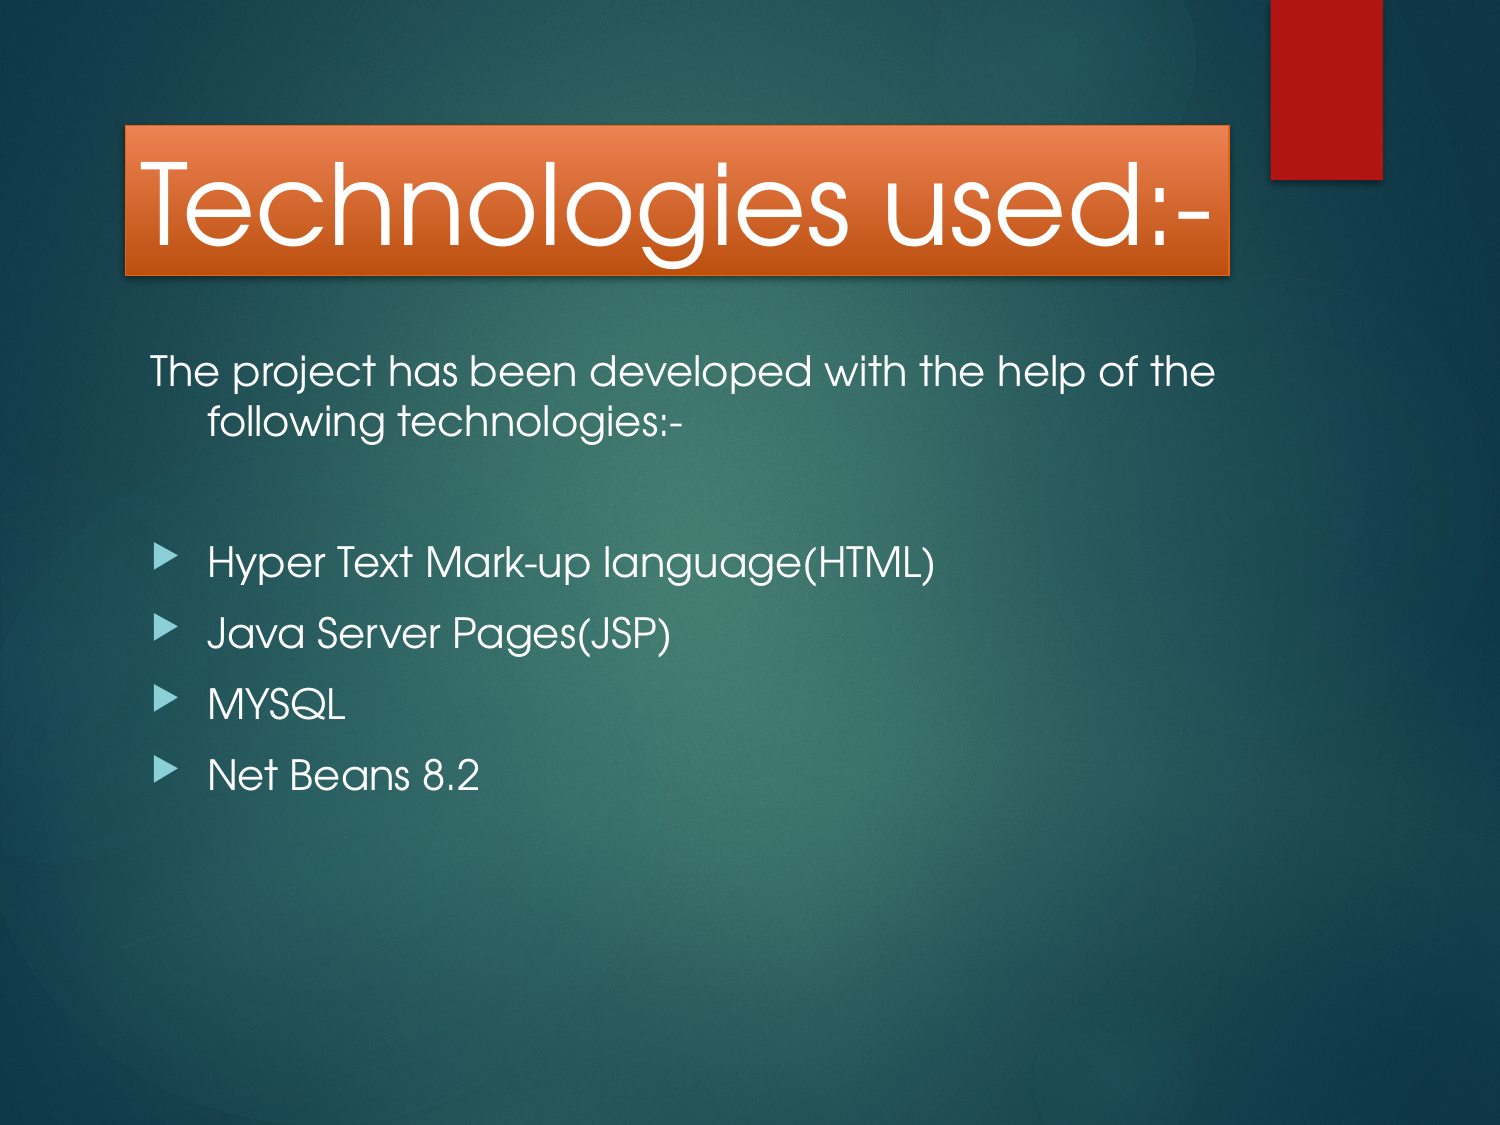

Technologies used:-
The project has been developed with the help of the following technologies:-

Hyper Text Mark-up language(HTML)
Java Server Pages(JSP)
MYSQL
Net Beans 8.2